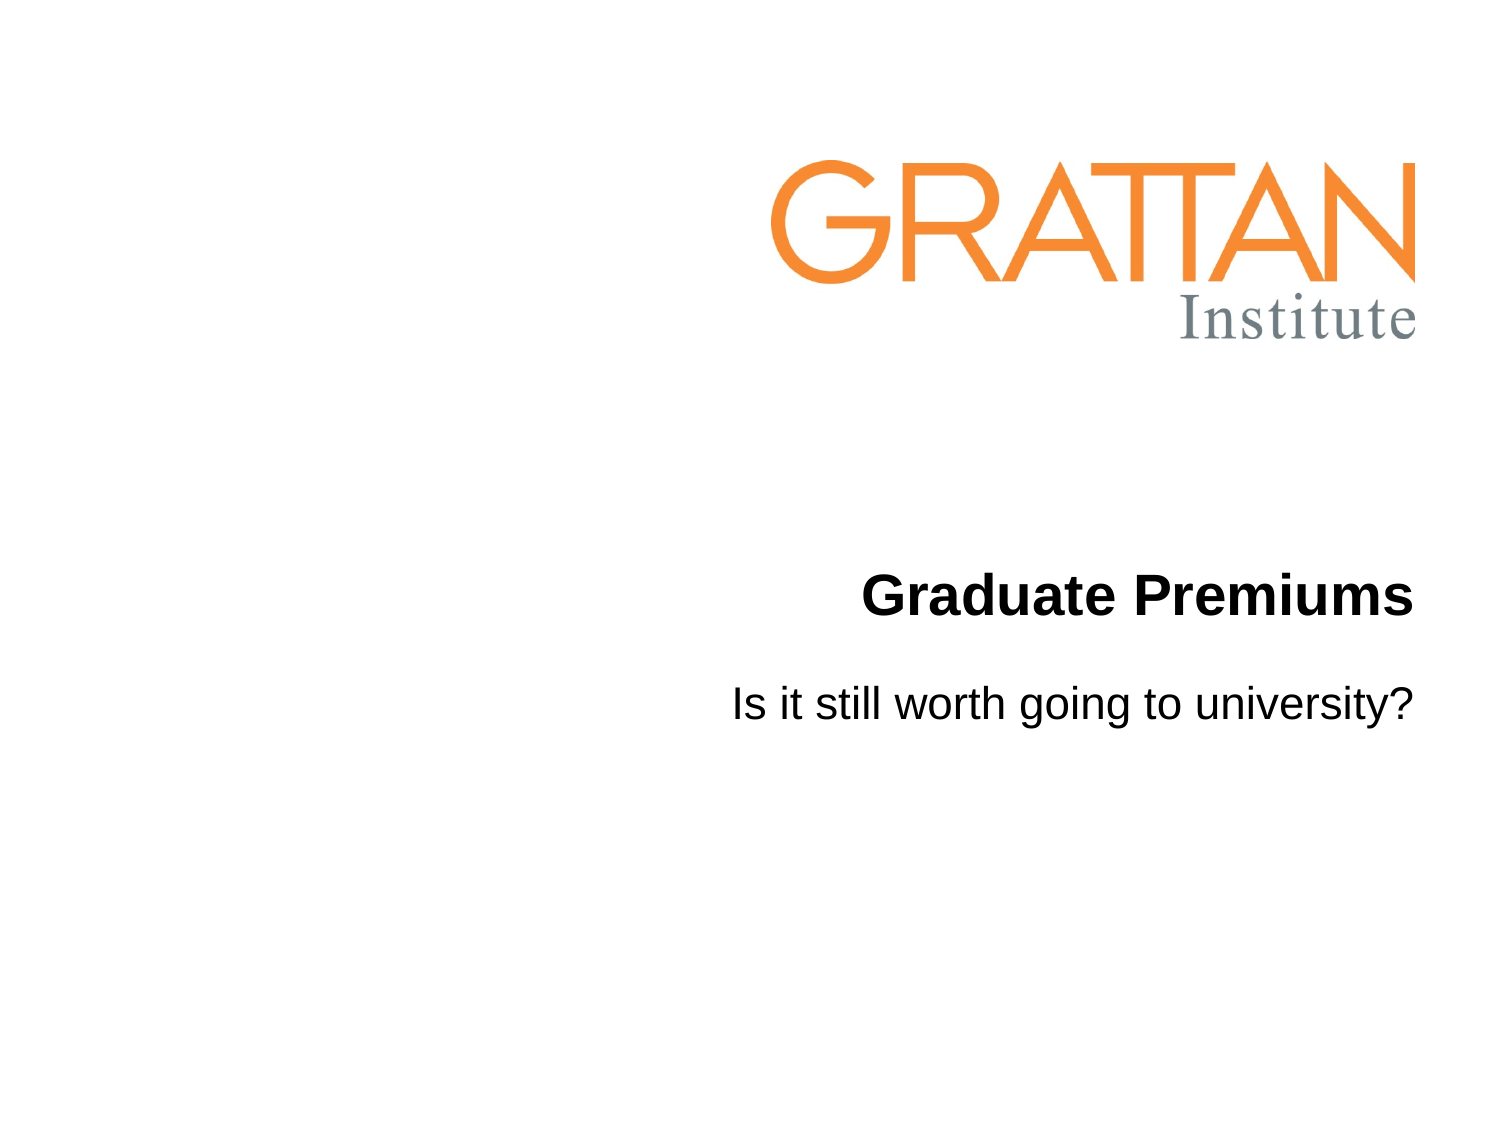

# Graduate Premiums
Is it still worth going to university?